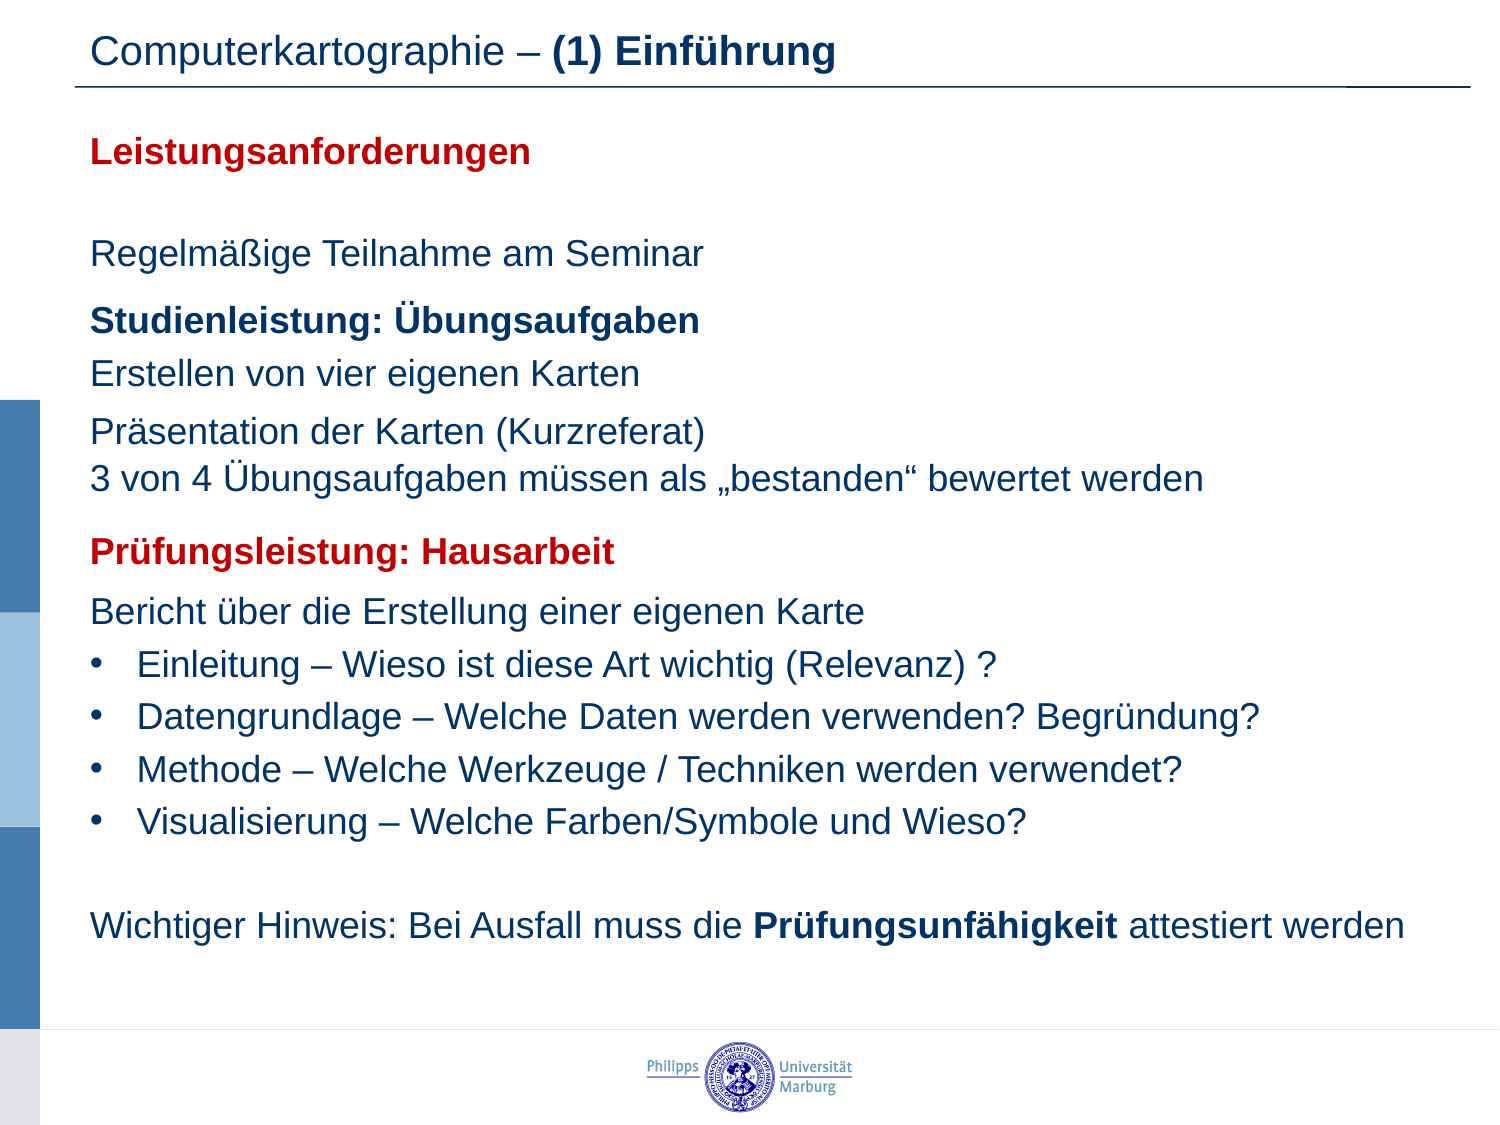

Computerkartographie – (1) Einführung

Leistungsanforderungen
Regelmäßige Teilnahme am Seminar

Studienleistung: Übungsaufgaben
Erstellen von vier eigenen Karten
Präsentation der Karten (Kurzreferat)
3 von 4 Übungsaufgaben müssen als „bestanden“ bewertet werden
Prüfungsleistung: Hausarbeit
Bericht über die Erstellung einer eigenen Karte
Einleitung – Wieso ist diese Art wichtig (Relevanz) ?
Datengrundlage – Welche Daten werden verwenden? Begründung?
Methode – Welche Werkzeuge / Techniken werden verwendet?
Visualisierung – Welche Farben/Symbole und Wieso?
Wichtiger Hinweis: Bei Ausfall muss die Prüfungsunfähigkeit attestiert werden